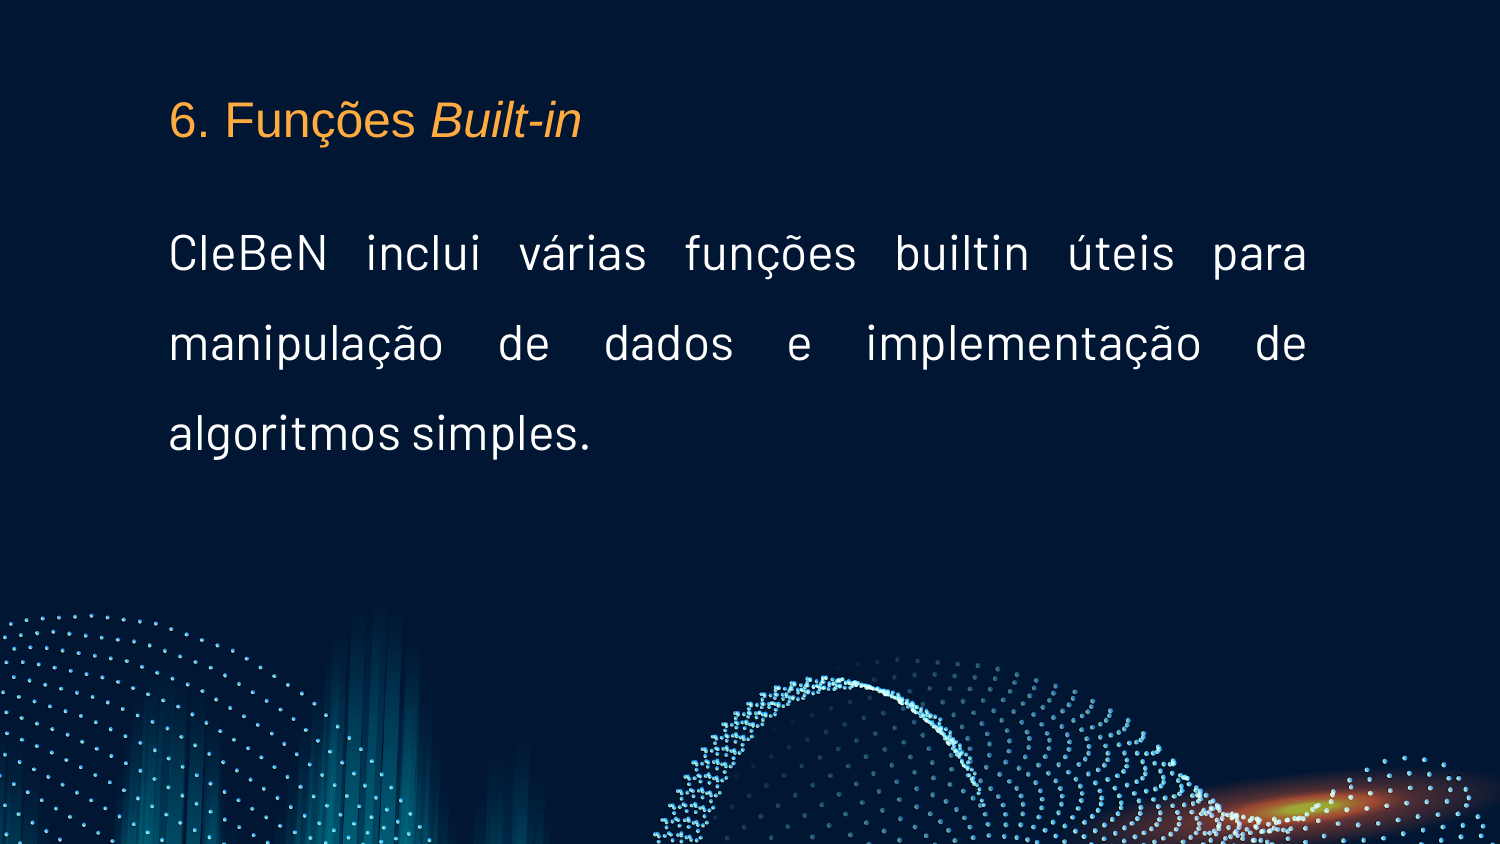

# 6. Funções Built-in
CleBeN inclui várias funções builtin úteis para manipulação de dados e implementação de algoritmos simples.